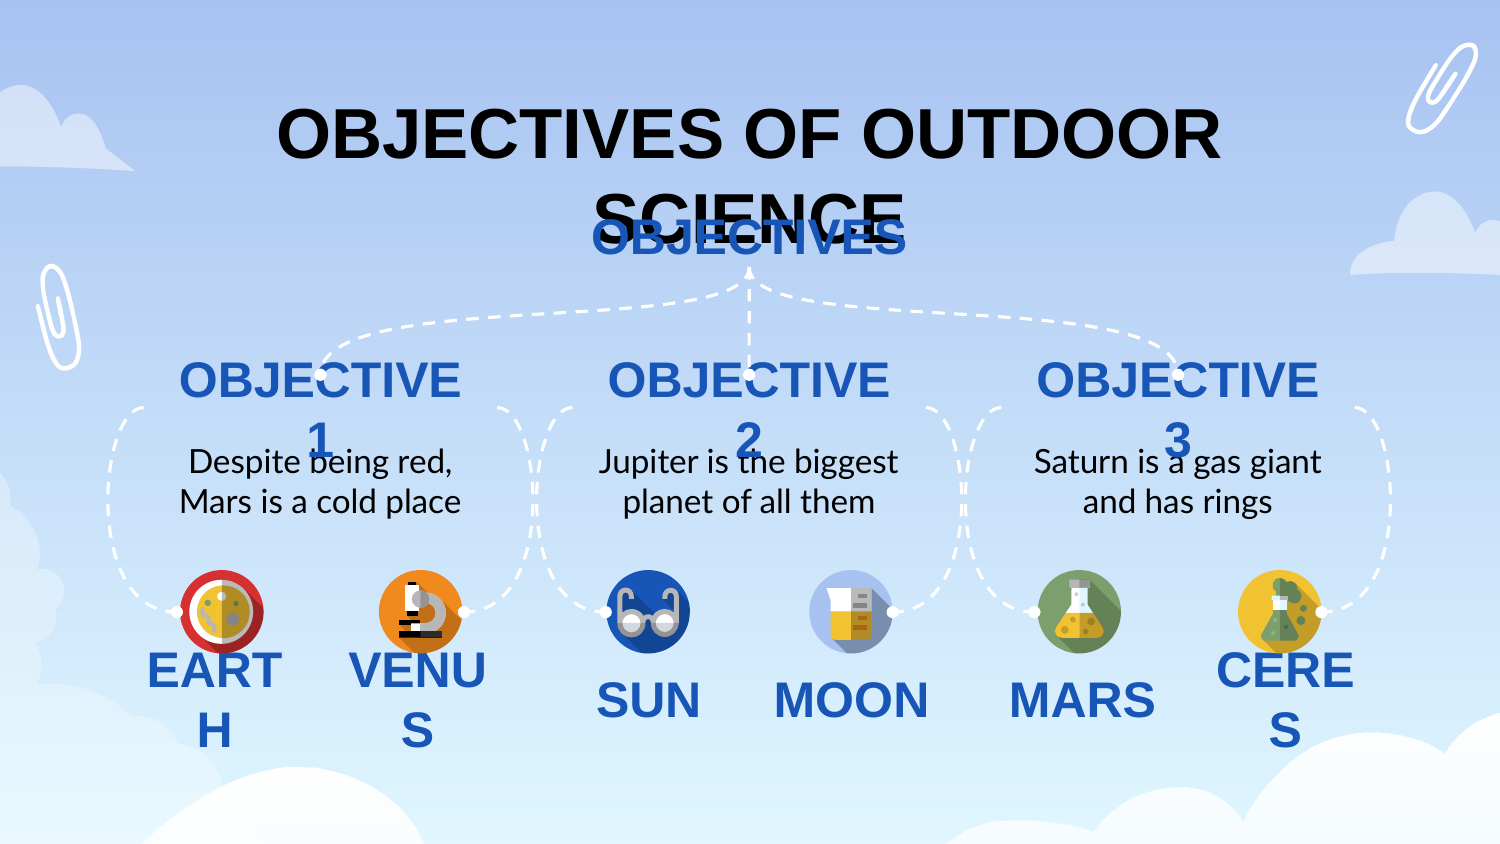

# OBJECTIVES OF OUTDOOR SCIENCE
OBJECTIVES
OBJECTIVE 1
OBJECTIVE 2
OBJECTIVE 3
Despite being red, Mars is a cold place
Jupiter is the biggest planet of all them
Saturn is a gas giant and has rings

EARTH
VENUS
SUN
MOON
MARS
CERES